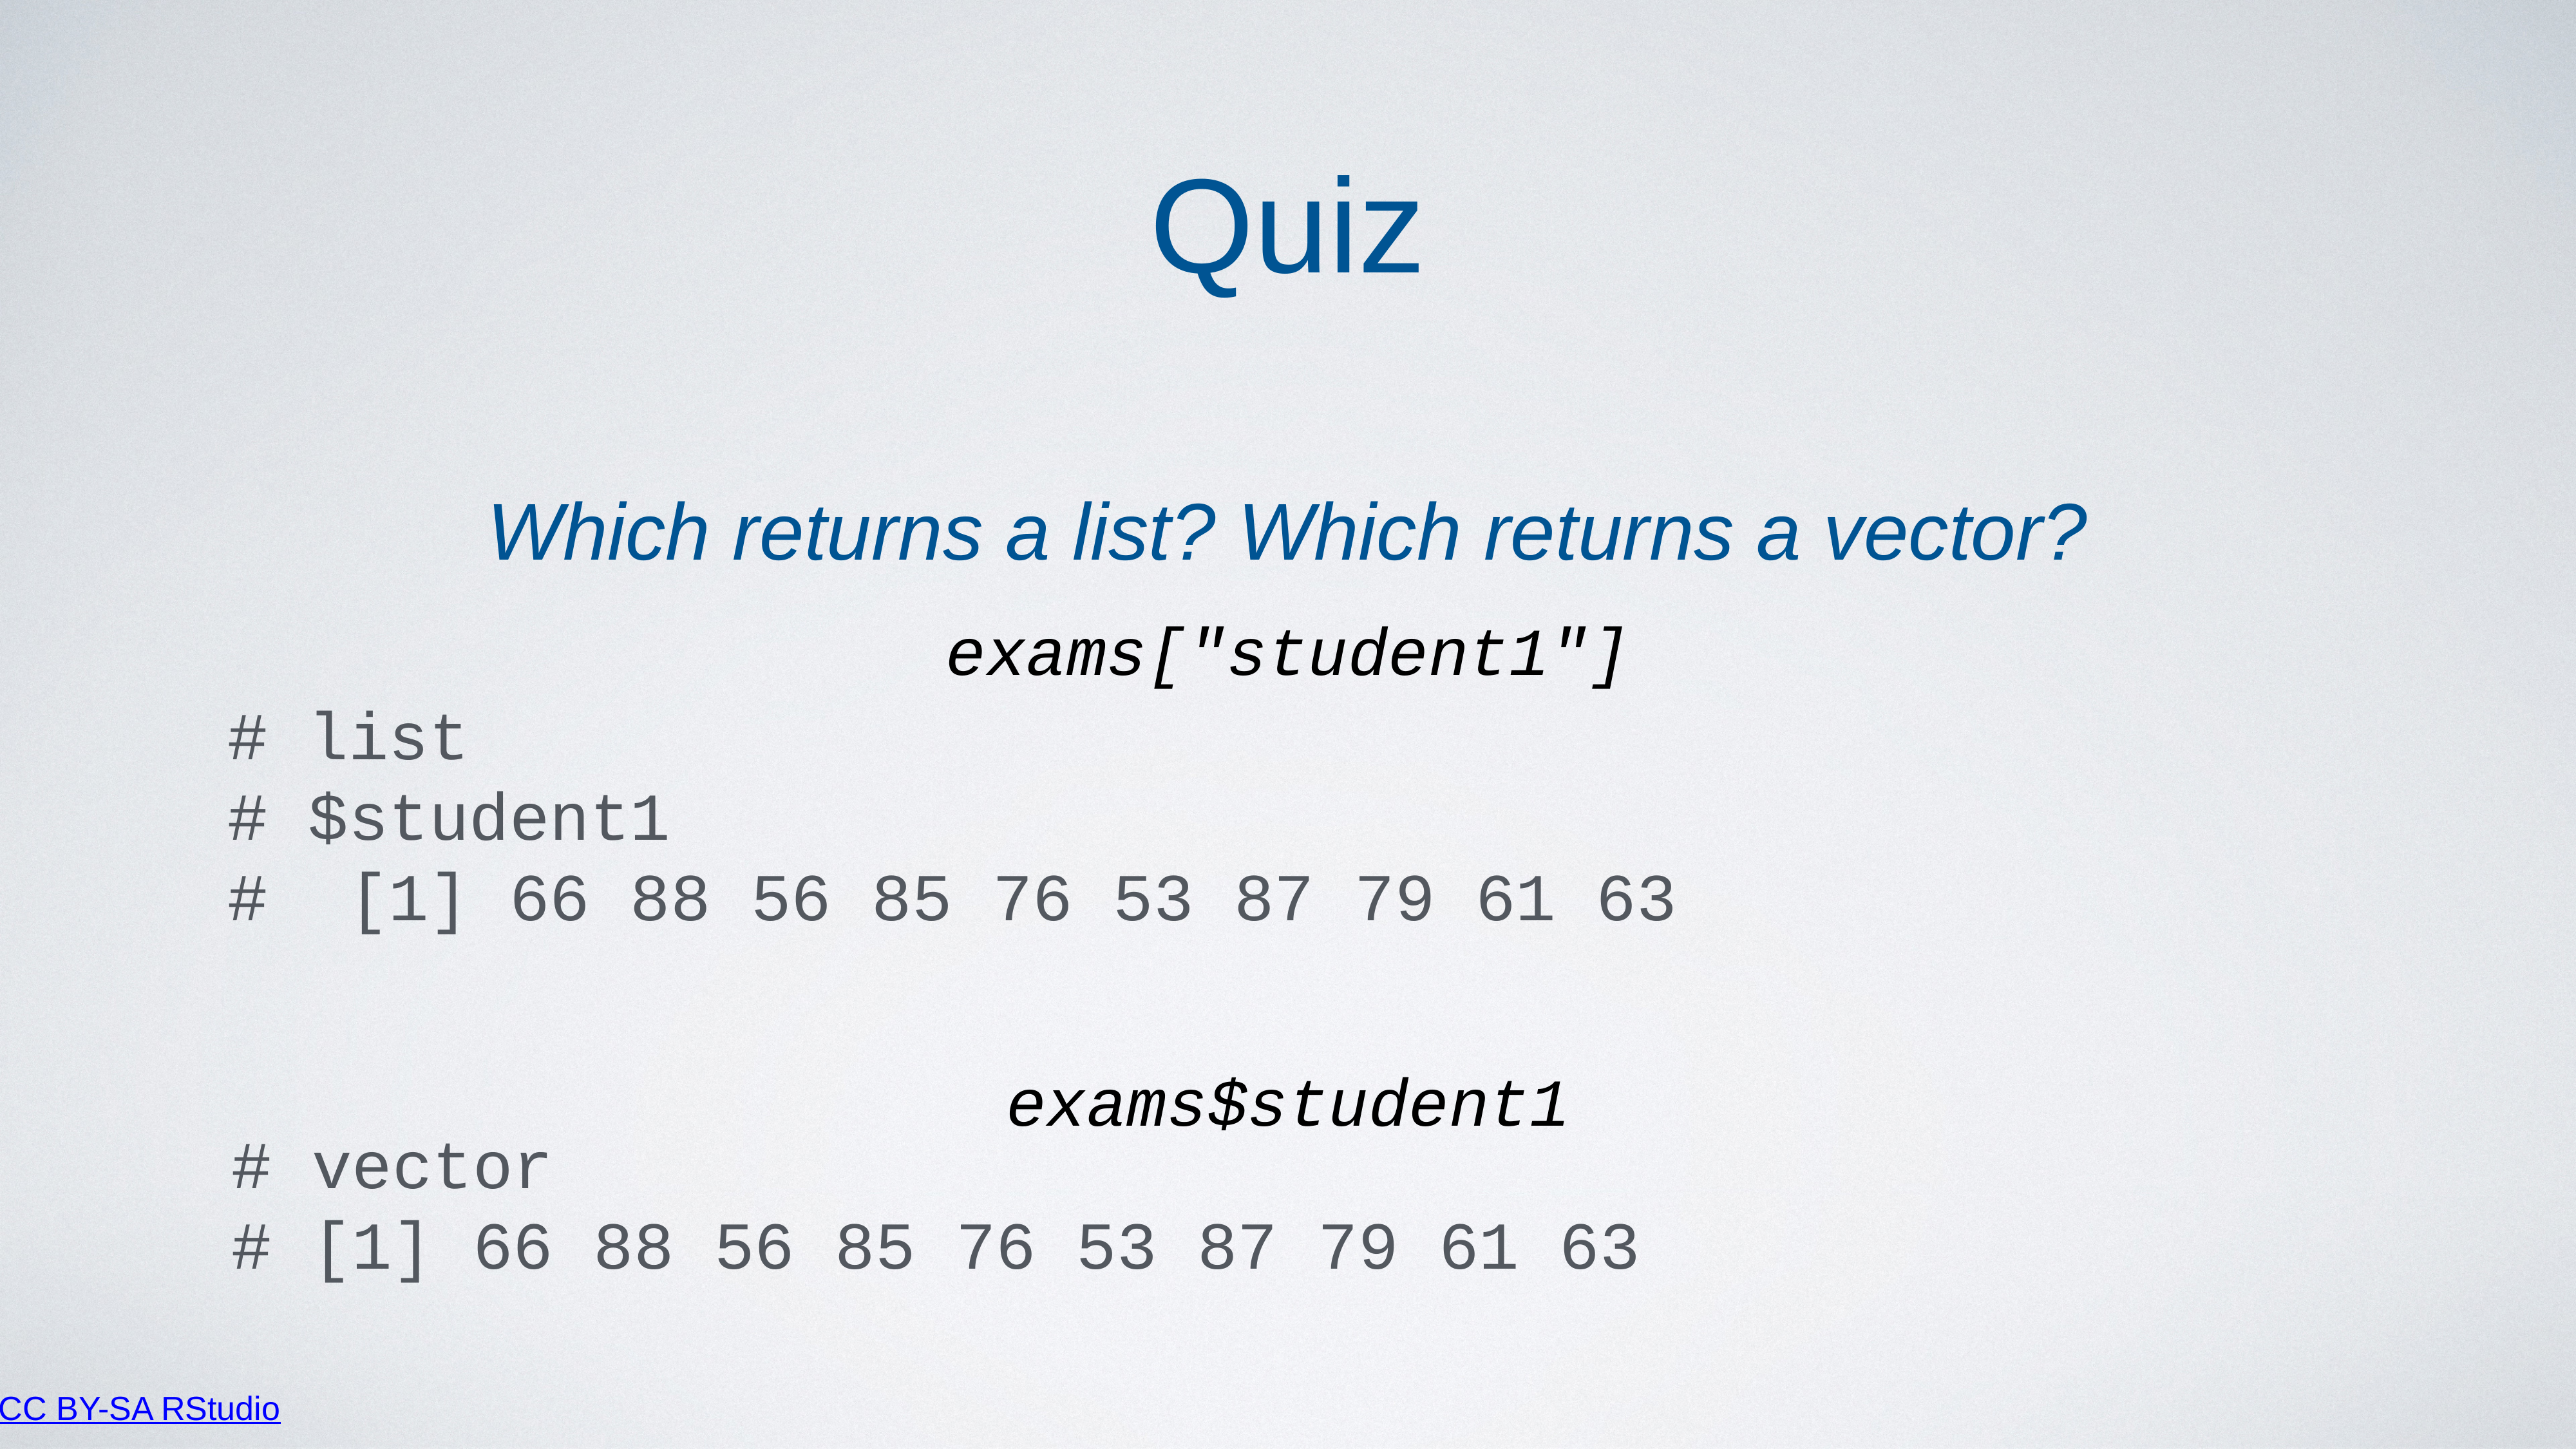

Quiz
Which returns a list? Which returns a vector?
exams["student1"]

exams$student1

# list
# $student1
#  [1] 66 88 56 85 76 53 87 79 61 63
# vector
# [1] 66 88 56 85 76 53 87 79 61 63